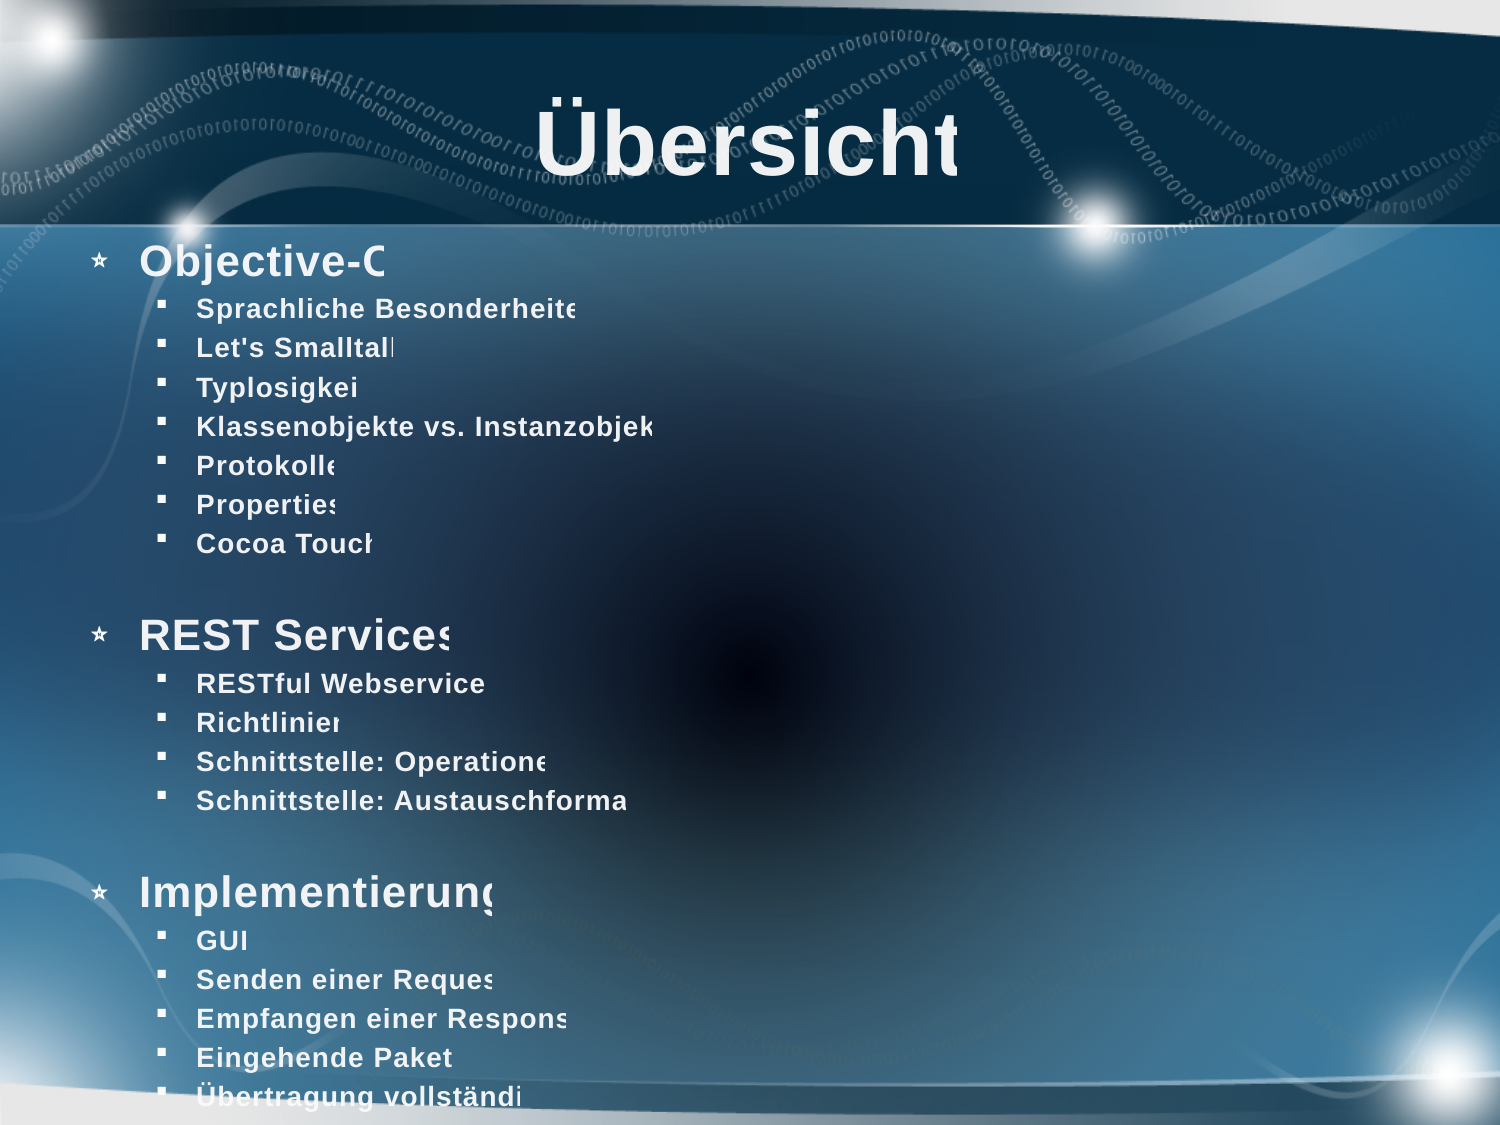

# Übersicht
Objective-C
Sprachliche Besonderheiten
Let's Smalltalk
Typlosigkeit
Klassenobjekte vs. Instanzobjekte
Protokolle
Properties
Cocoa Touch

REST Services
RESTful Webservices
Richtlinien
Schnittstelle: Operationen
Schnittstelle: Austauschformate

Implementierung
GUI
Senden einer Request
Empfangen einer Response
Eingehende Pakete
Übertragung vollständig